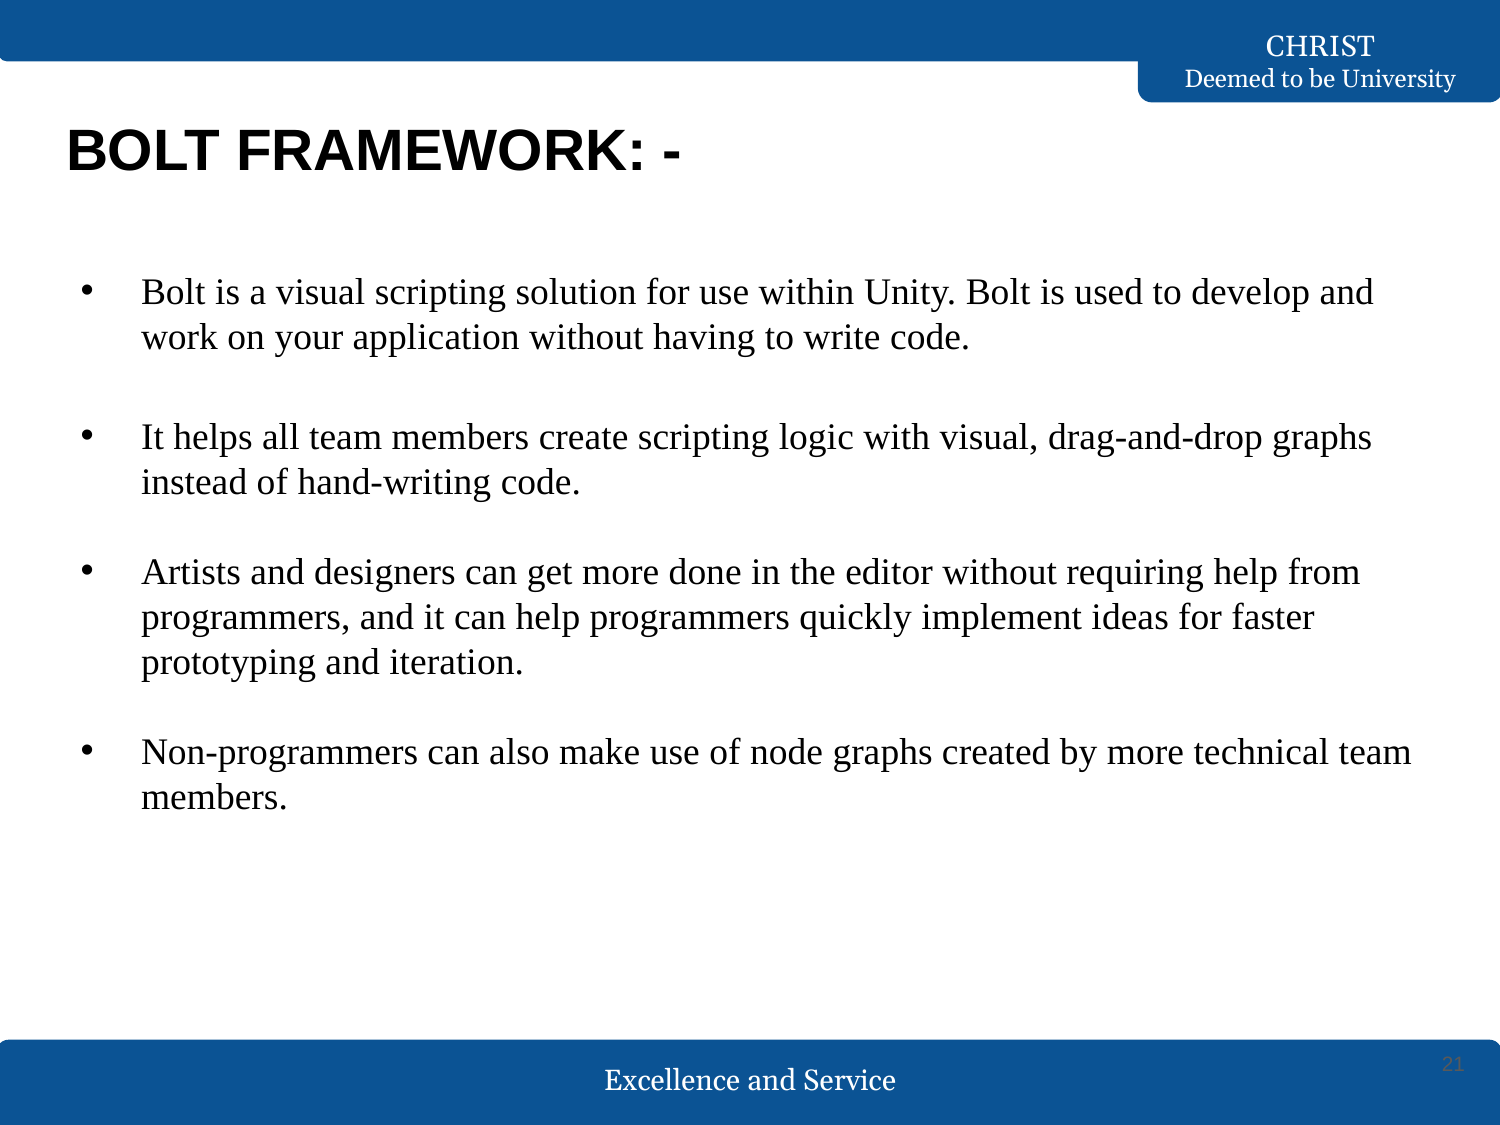

# BOLT FRAMEWORK: -
Bolt is a visual scripting solution for use within Unity. Bolt is used to develop and work on your application without having to write code.

It helps all team members create scripting logic with visual, drag-and-drop graphs instead of hand-writing code.

Artists and designers can get more done in the editor without requiring help from programmers, and it can help programmers quickly implement ideas for faster prototyping and iteration.

Non-programmers can also make use of node graphs created by more technical team members.

21